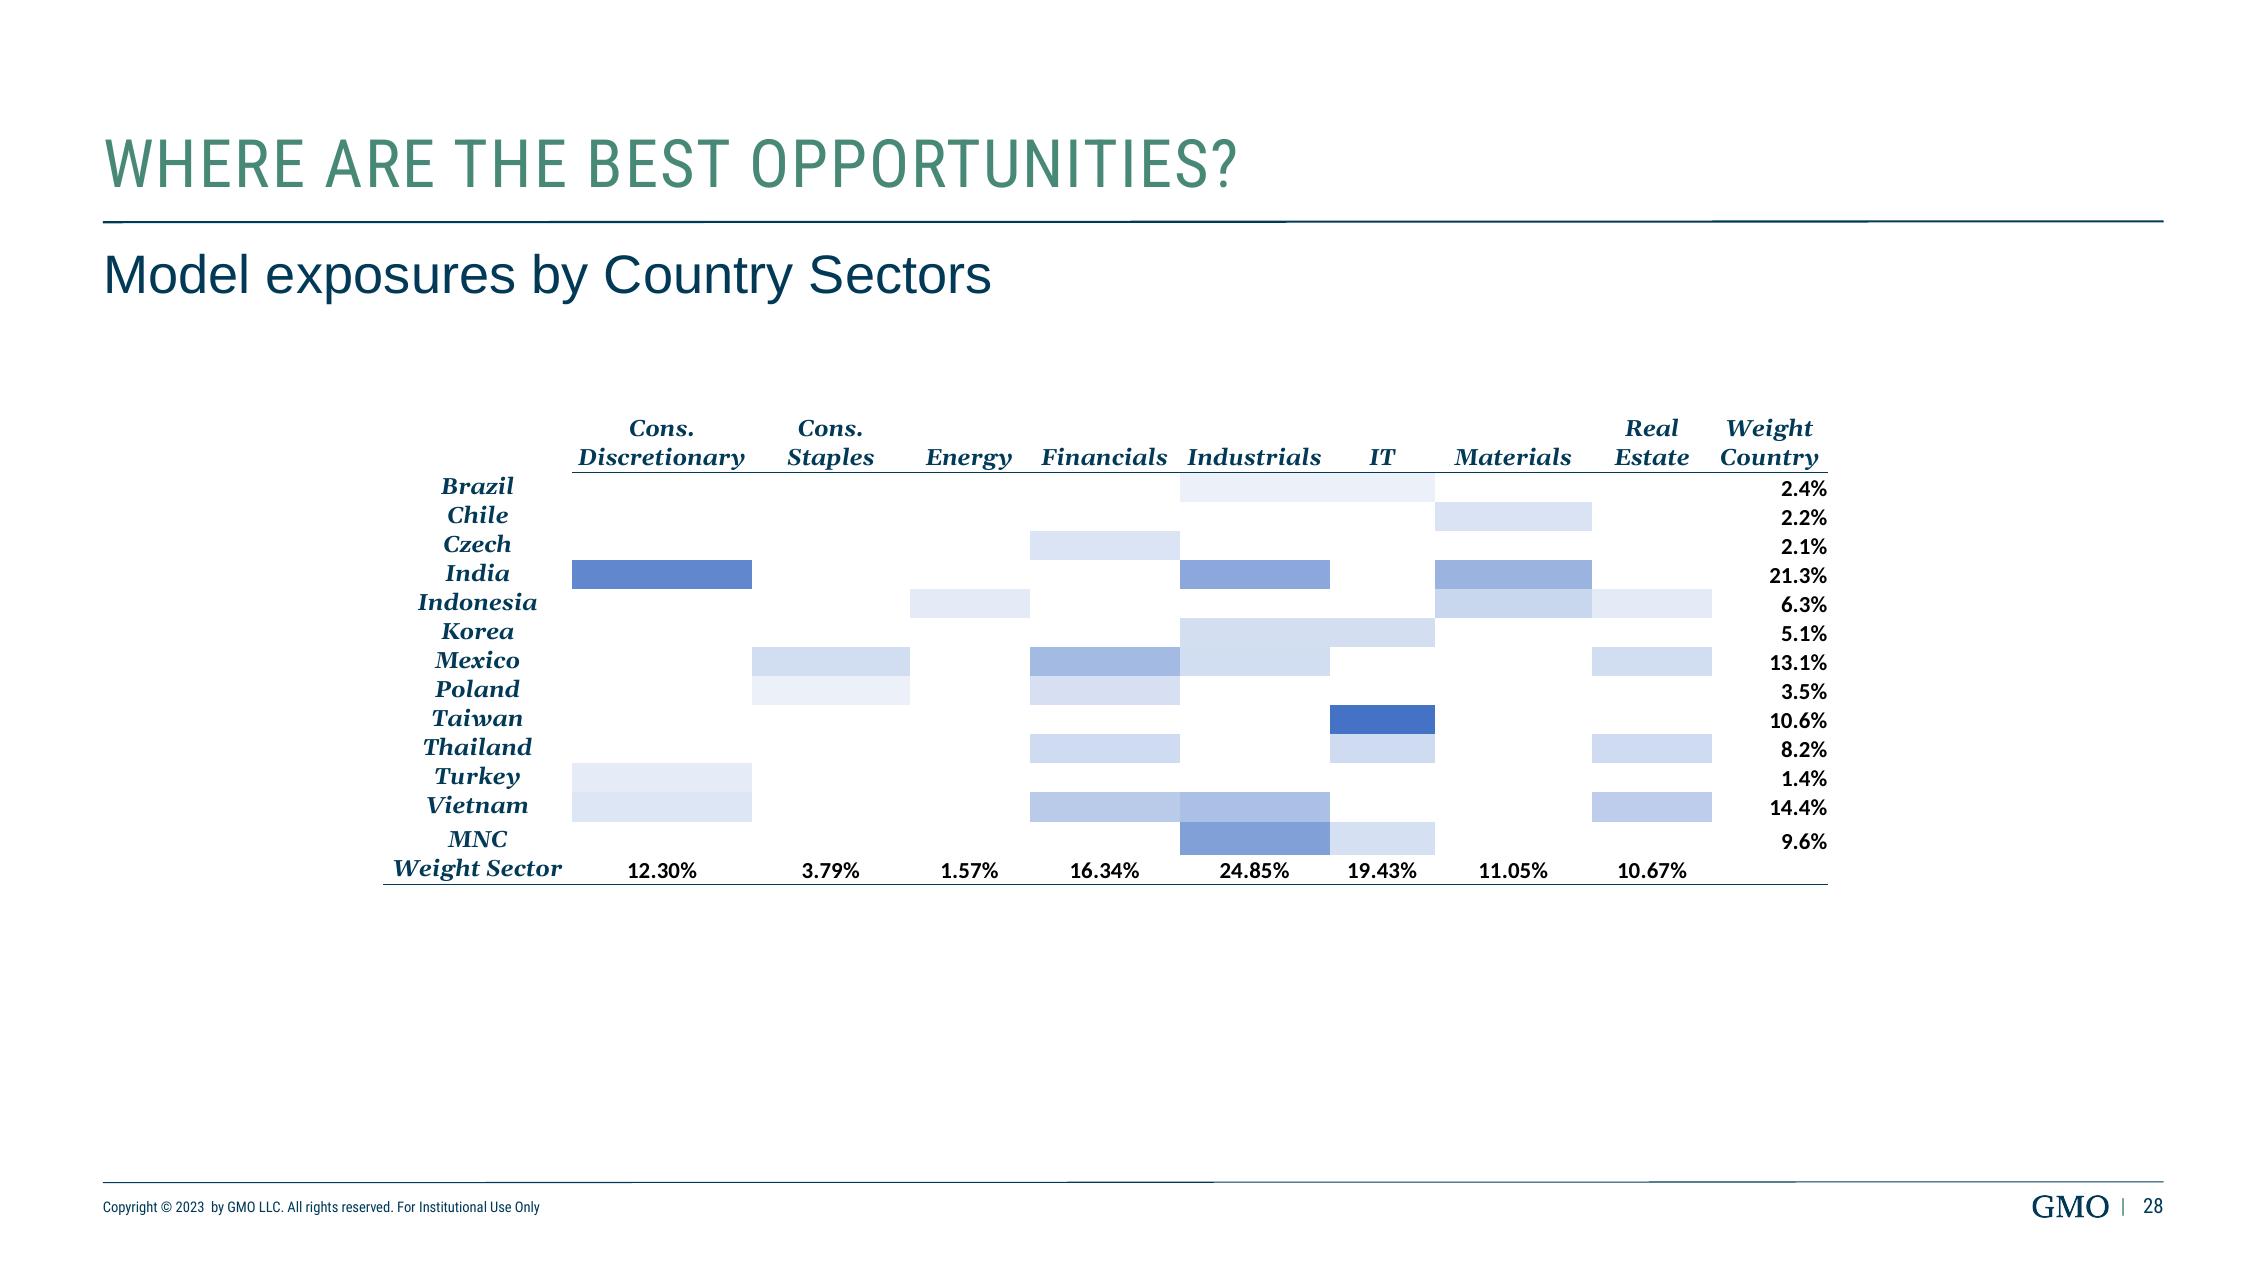

# Where are the best opportunities?
Model exposures by Country Sectors
|  | Cons. Discretionary | Cons. Staples | Energy | Financials | Industrials | IT | Materials | Real Estate | Weight Country |
| --- | --- | --- | --- | --- | --- | --- | --- | --- | --- |
| Brazil |  |  |  |  |  |  |  |  | 2.4% |
| Chile |  |  |  |  |  |  |  |  | 2.2% |
| Czech |  |  |  |  |  |  |  |  | 2.1% |
| India |  |  |  |  |  |  |  |  | 21.3% |
| Indonesia |  |  |  |  |  |  |  |  | 6.3% |
| Korea |  |  |  |  |  |  |  |  | 5.1% |
| Mexico |  |  |  |  |  |  |  |  | 13.1% |
| Poland |  |  |  |  |  |  |  |  | 3.5% |
| Taiwan |  |  |  |  |  |  |  |  | 10.6% |
| Thailand |  |  |  |  |  |  |  |  | 8.2% |
| Turkey |  |  |  |  |  |  |  |  | 1.4% |
| Vietnam |  |  |  |  |  |  |  |  | 14.4% |
| MNC |  |  |  |  |  |  |  |  | 9.6% |
| Weight Sector | 12.30% | 3.79% | 1.57% | 16.34% | 24.85% | 19.43% | 11.05% | 10.67% |  |